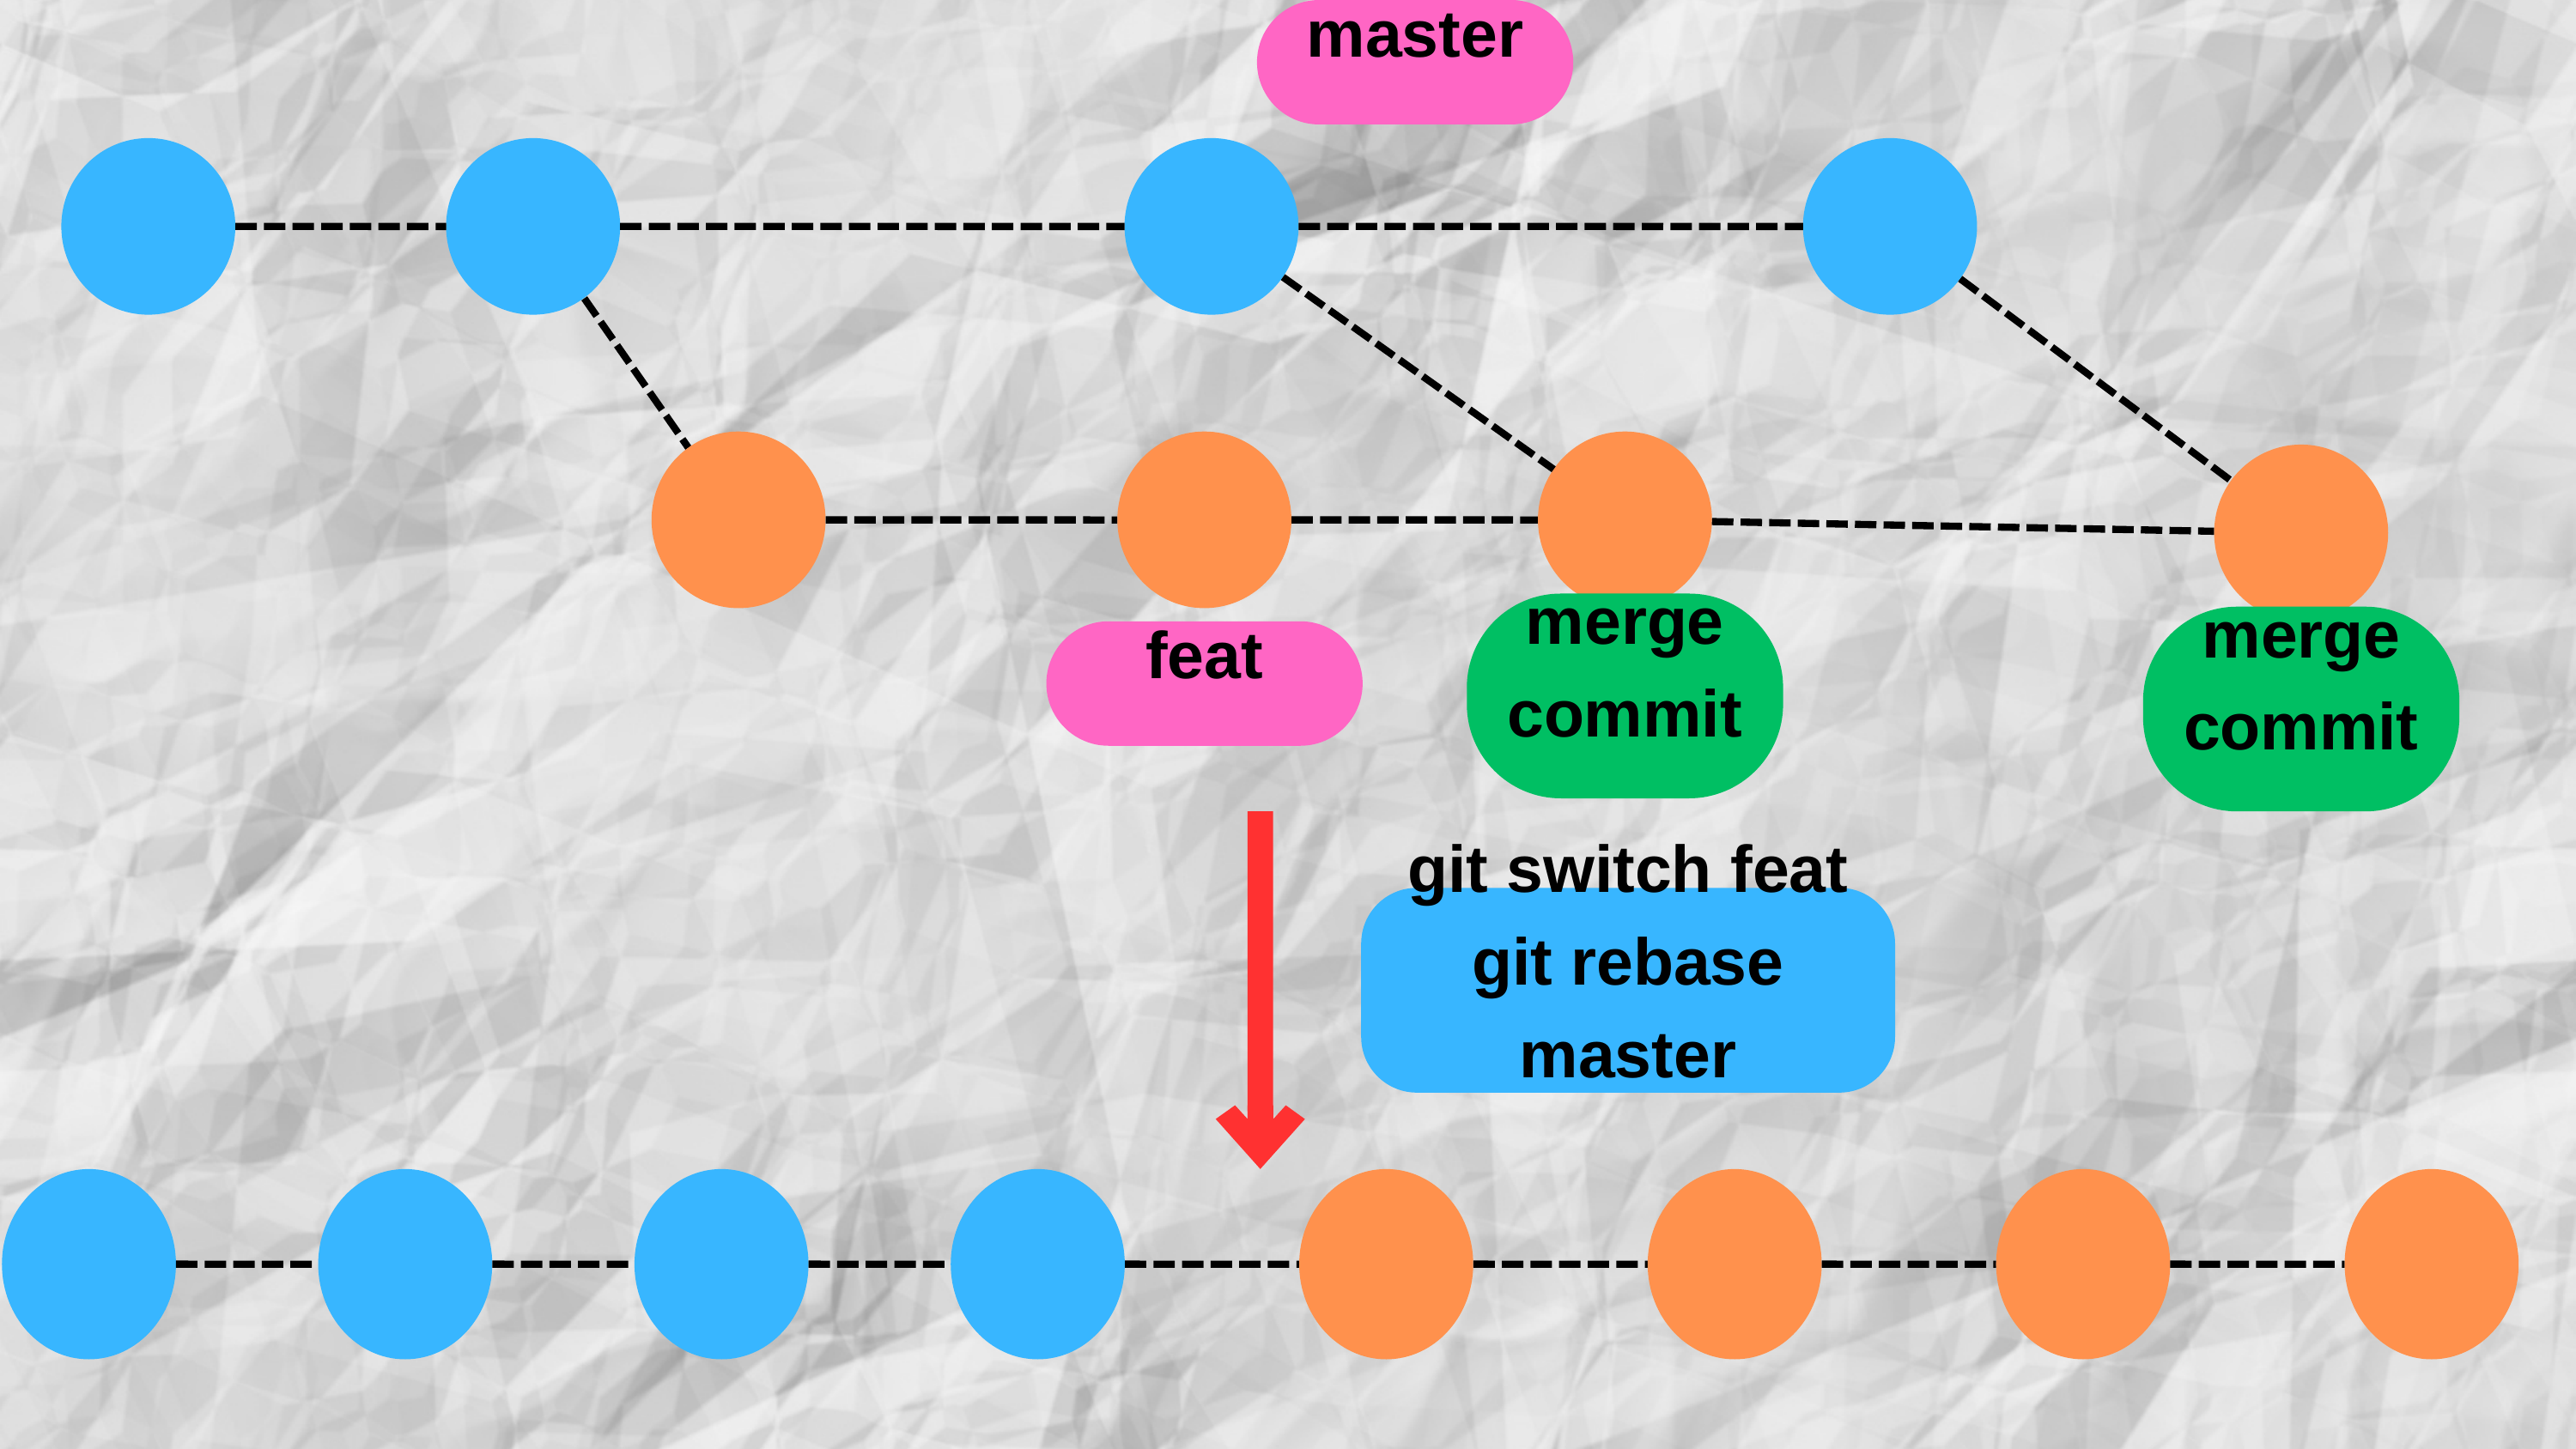

master

merge
commit

merge
commit

feat

git switch feat
git rebase master